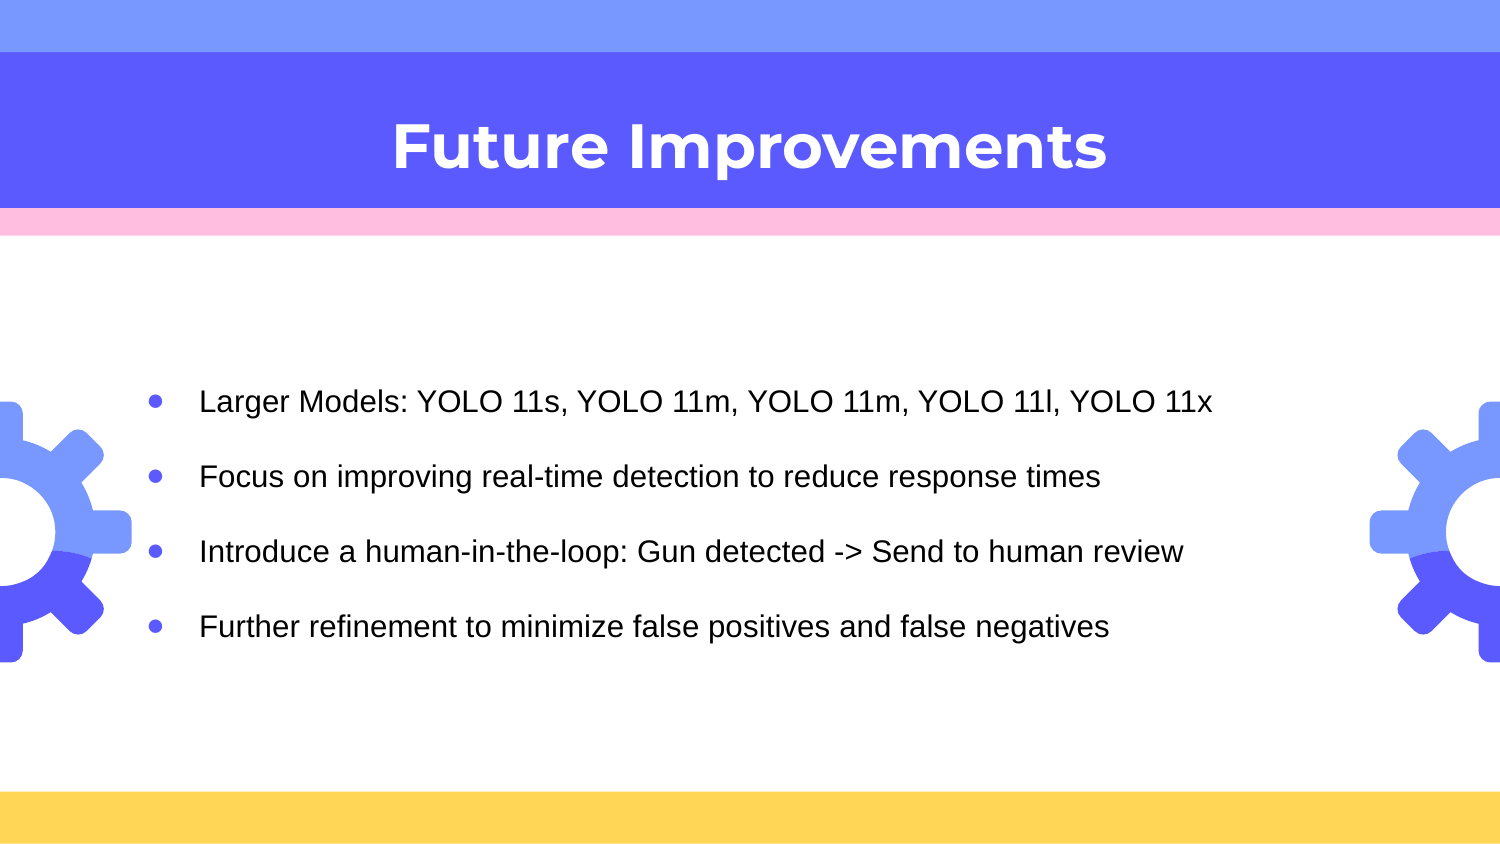

# Future Improvements
Larger Models: YOLO 11s, YOLO 11m, YOLO 11m, YOLO 11l, YOLO 11x
Focus on improving real-time detection to reduce response times
Introduce a human-in-the-loop: Gun detected -> Send to human review
Further refinement to minimize false positives and false negatives